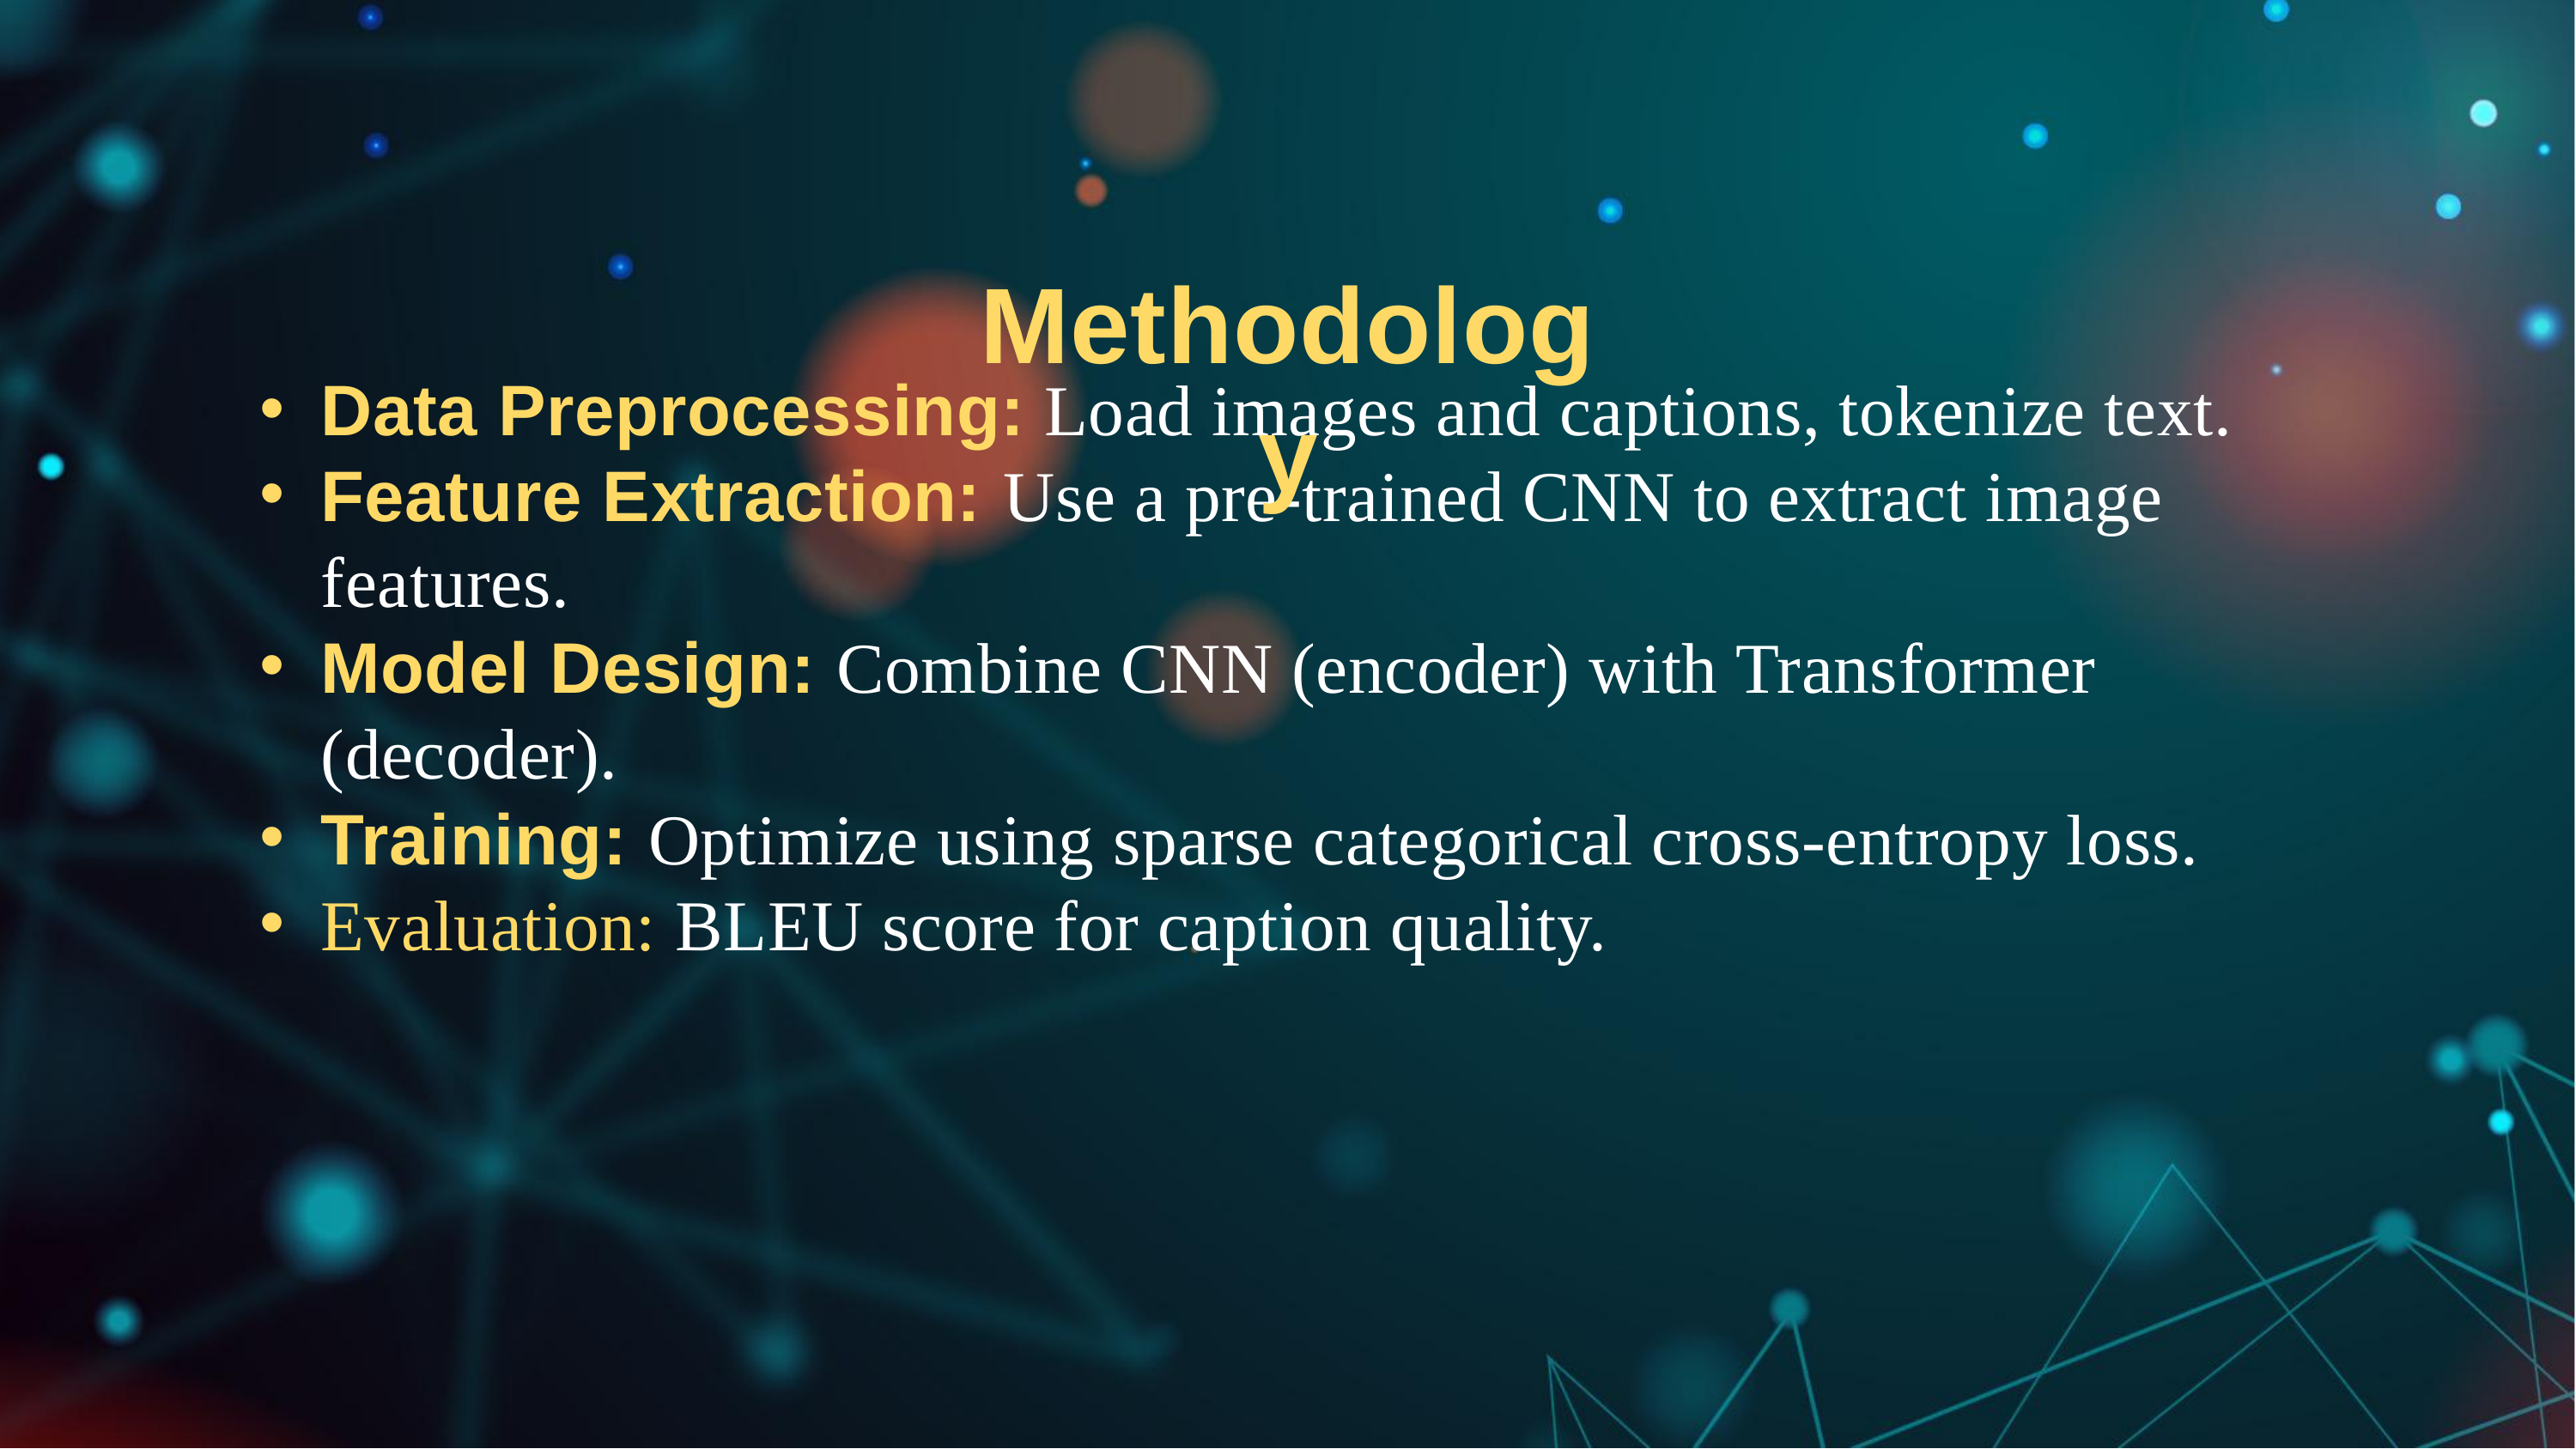

Methodology
Data Preprocessing: Load images and captions, tokenize text.
Feature Extraction: Use a pre-trained CNN to extract image features.
Model Design: Combine CNN (encoder) with Transformer (decoder).
Training: Optimize using sparse categorical cross-entropy loss.
Evaluation: BLEU score for caption quality.